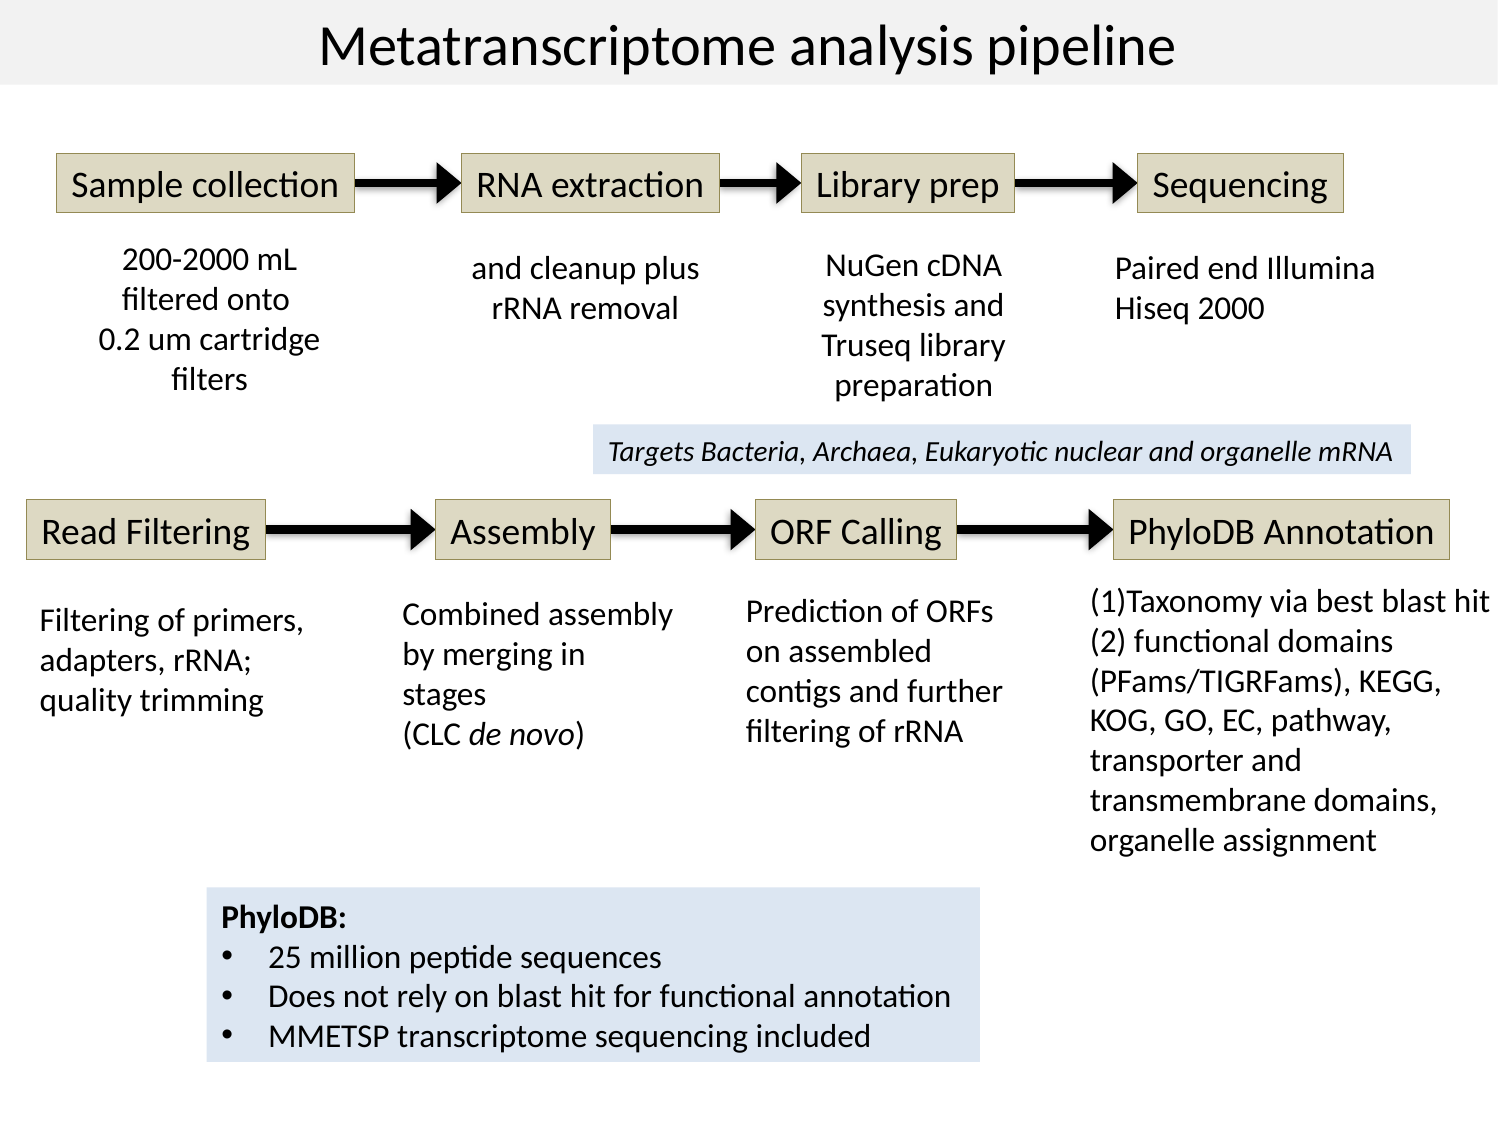

Metatranscriptome analysis pipeline
Sample collection
200-2000 mL filtered onto
0.2 um cartridge filters
RNA extraction
and cleanup plus rRNA removal
Library prep
NuGen cDNA synthesis and Truseq library preparation
Sequencing
Paired end Illumina
Hiseq 2000
Targets Bacteria, Archaea, Eukaryotic nuclear and organelle mRNA
Read Filtering
Filtering of primers, adapters, rRNA; quality trimming
Assembly
Combined assembly by merging in stages
(CLC de novo)
ORF Calling
Prediction of ORFs on assembled contigs and further filtering of rRNA
PhyloDB Annotation
(1)Taxonomy via best blast hit
(2) functional domains  (PFams/TIGRFams), KEGG, KOG, GO, EC, pathway, transporter and transmembrane domains, organelle assignment
PhyloDB:
25 million peptide sequences
Does not rely on blast hit for functional annotation
MMETSP transcriptome sequencing included